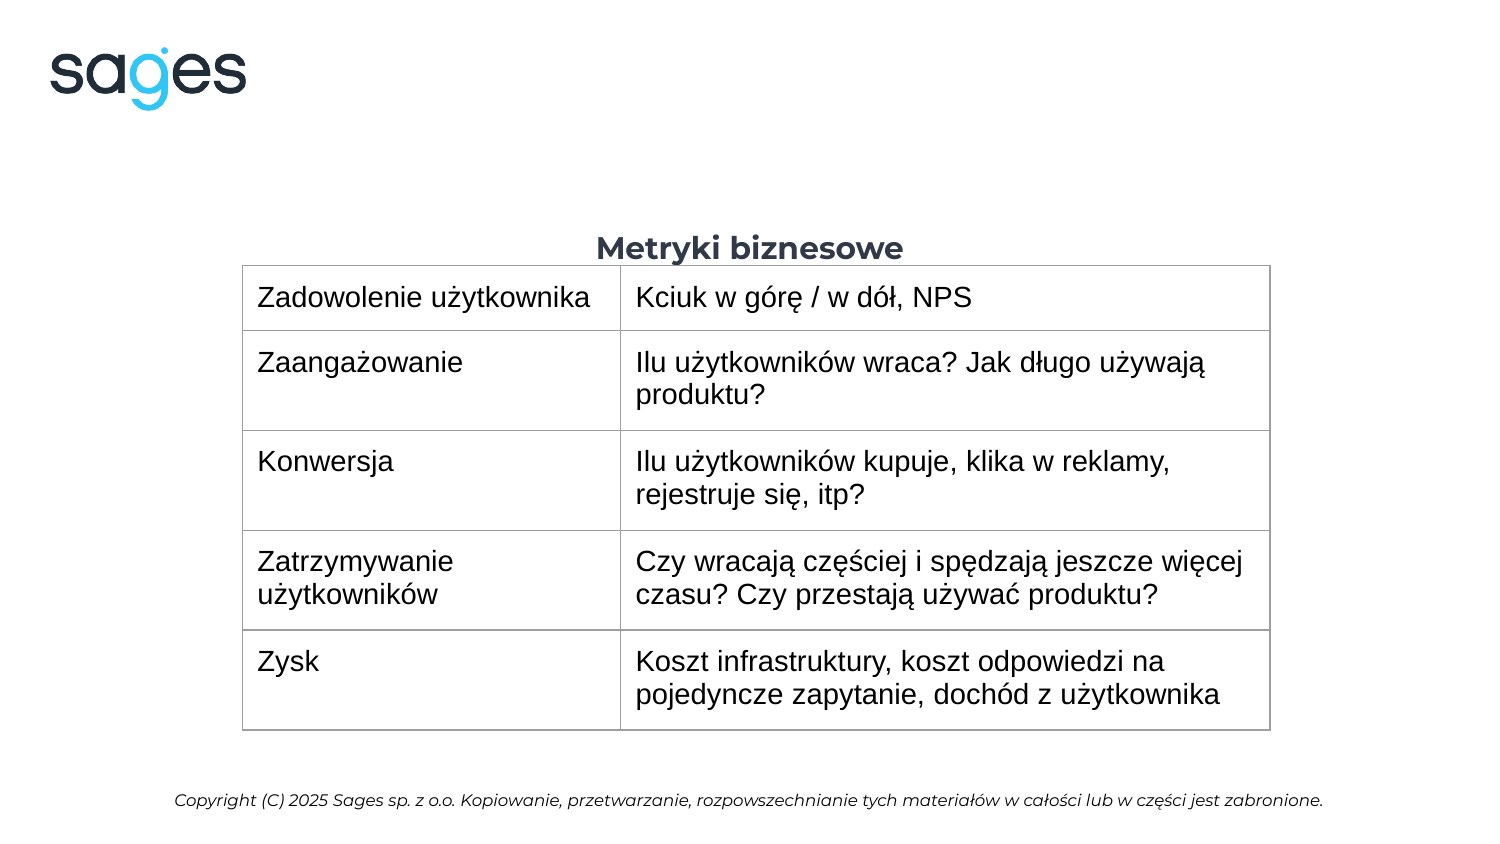

Metryki biznesowe
| Zadowolenie użytkownika | Kciuk w górę / w dół, NPS |
| --- | --- |
| Zaangażowanie | Ilu użytkowników wraca? Jak długo używają produktu? |
| Konwersja | Ilu użytkowników kupuje, klika w reklamy, rejestruje się, itp? |
| Zatrzymywanie użytkowników | Czy wracają częściej i spędzają jeszcze więcej czasu? Czy przestają używać produktu? |
| Zysk | Koszt infrastruktury, koszt odpowiedzi na pojedyncze zapytanie, dochód z użytkownika |